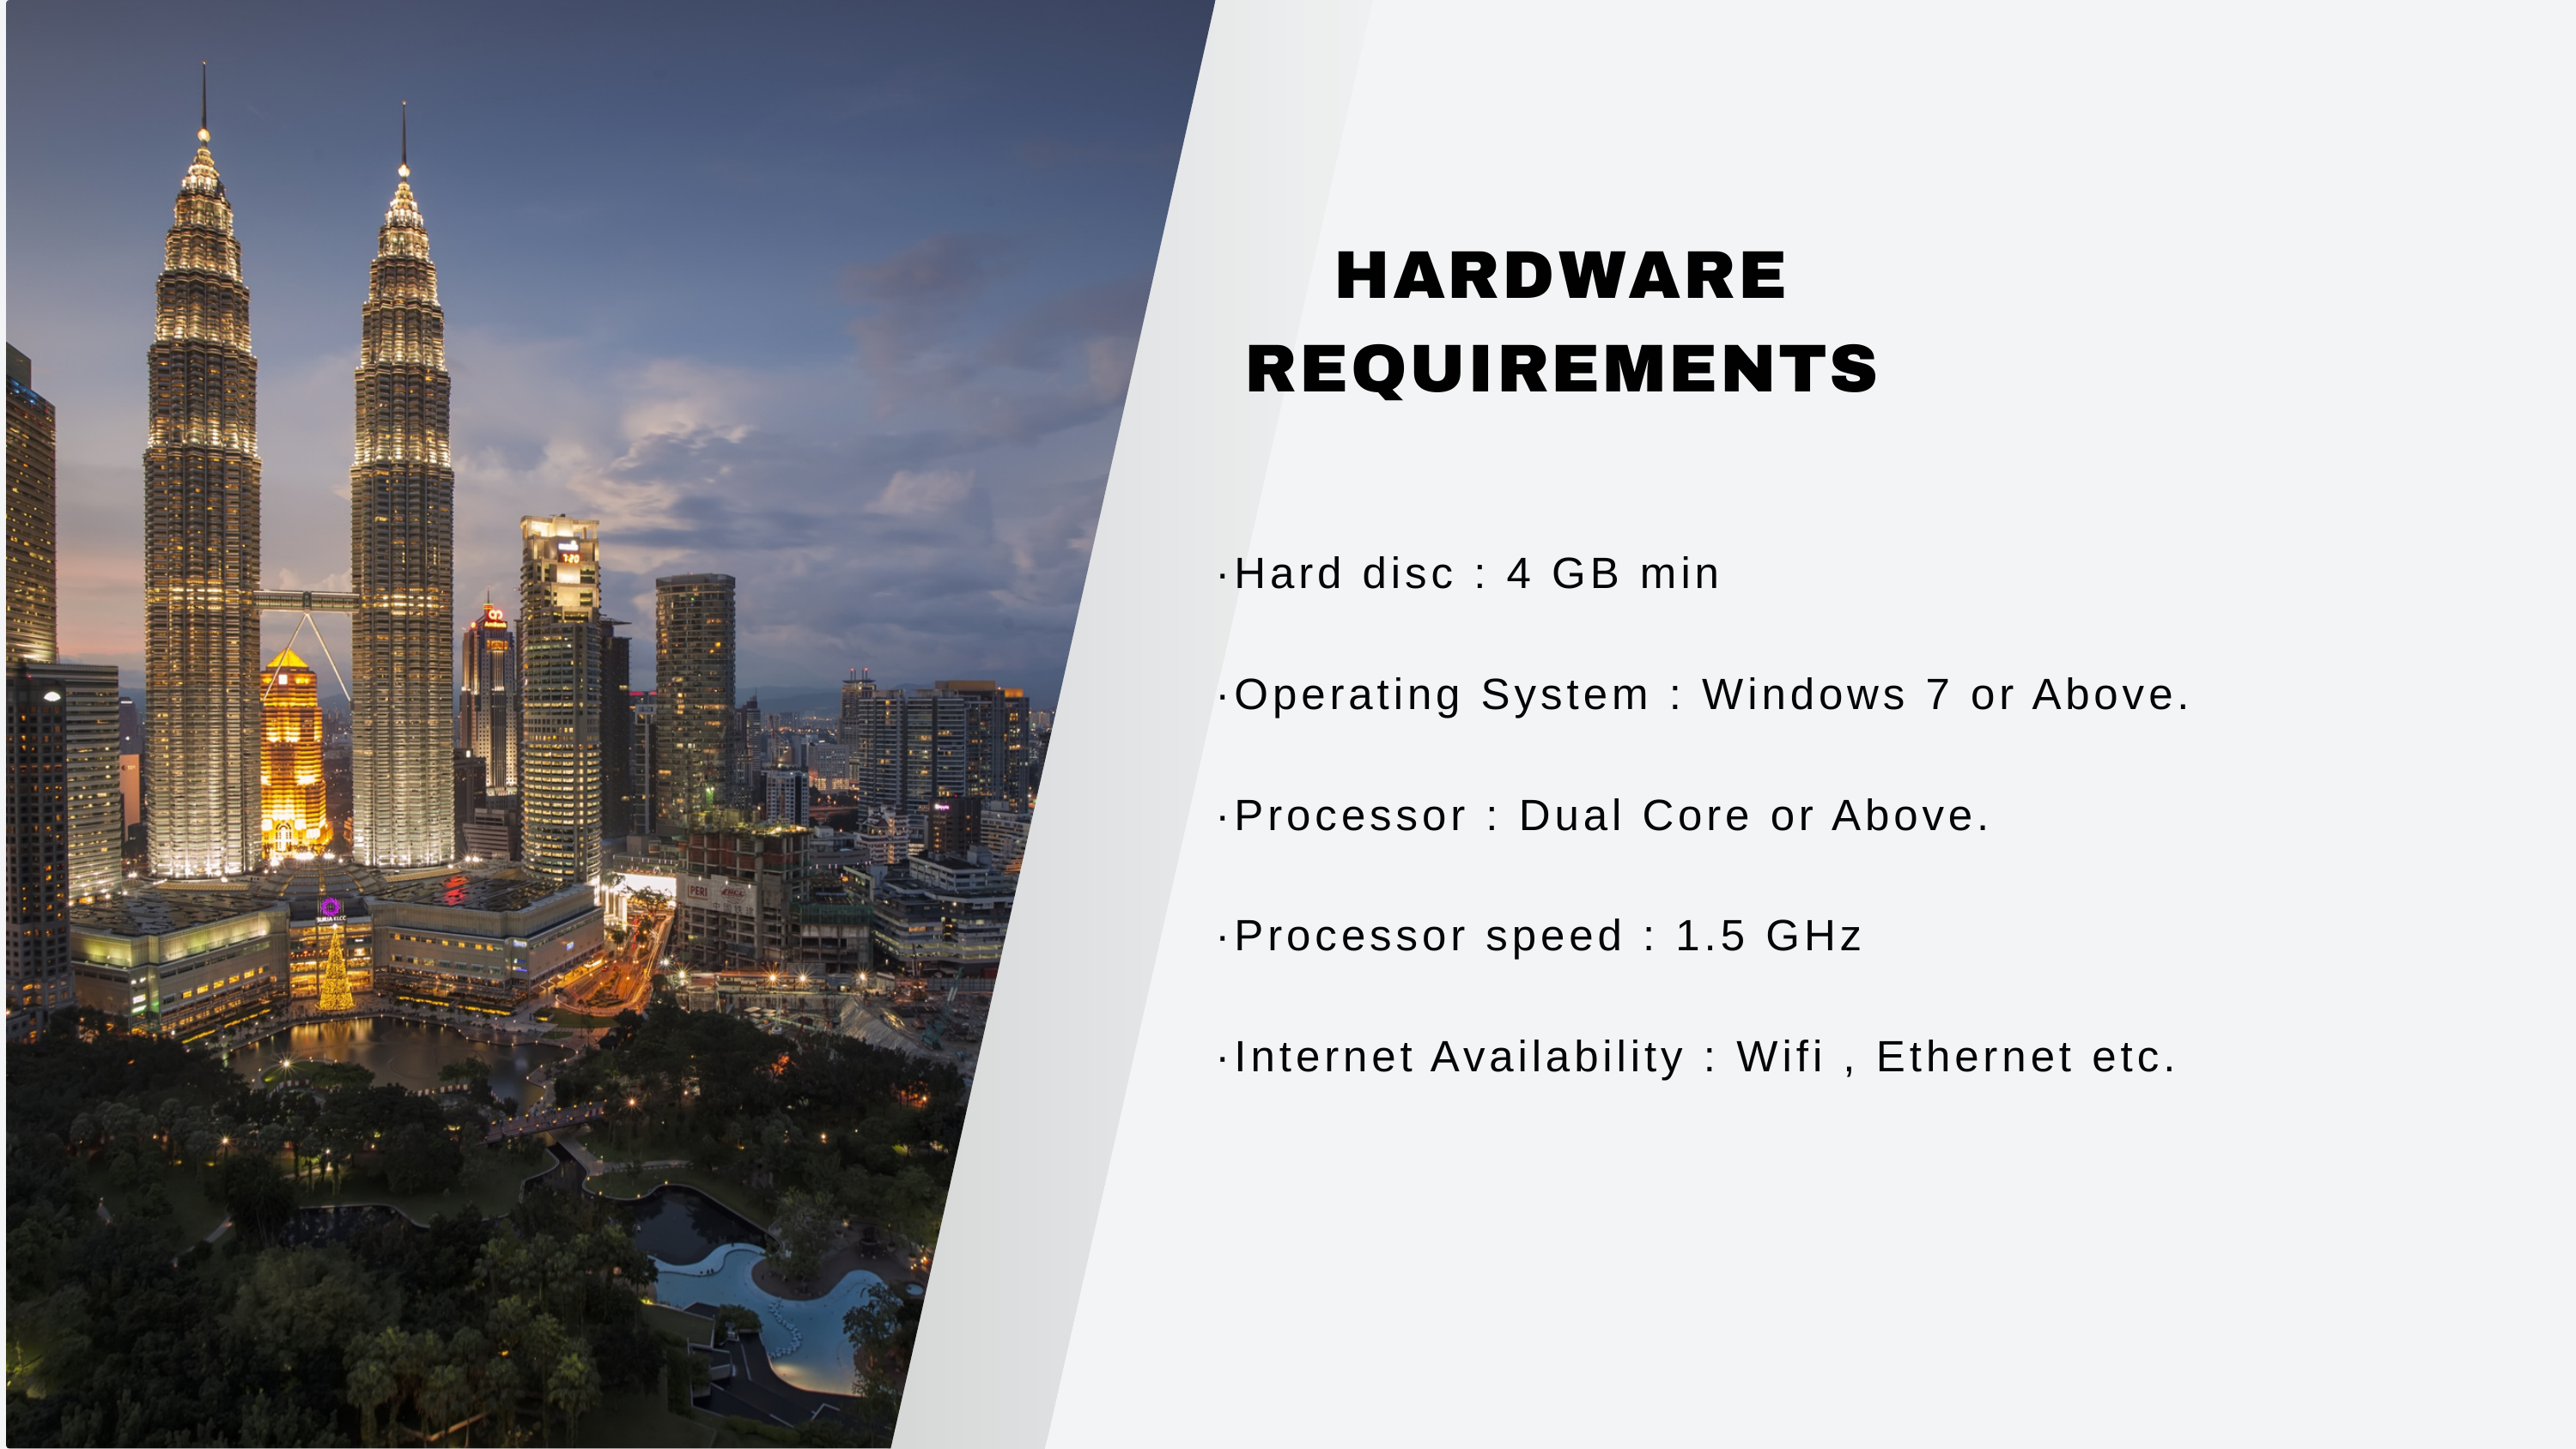

HARDWARE REQUIREMENTS
·Hard disc : 4 GB min

·Operating System : Windows 7 or Above.

·Processor : Dual Core or Above.

·Processor speed : 1.5 GHz

·Internet Availability : Wifi , Ethernet etc.